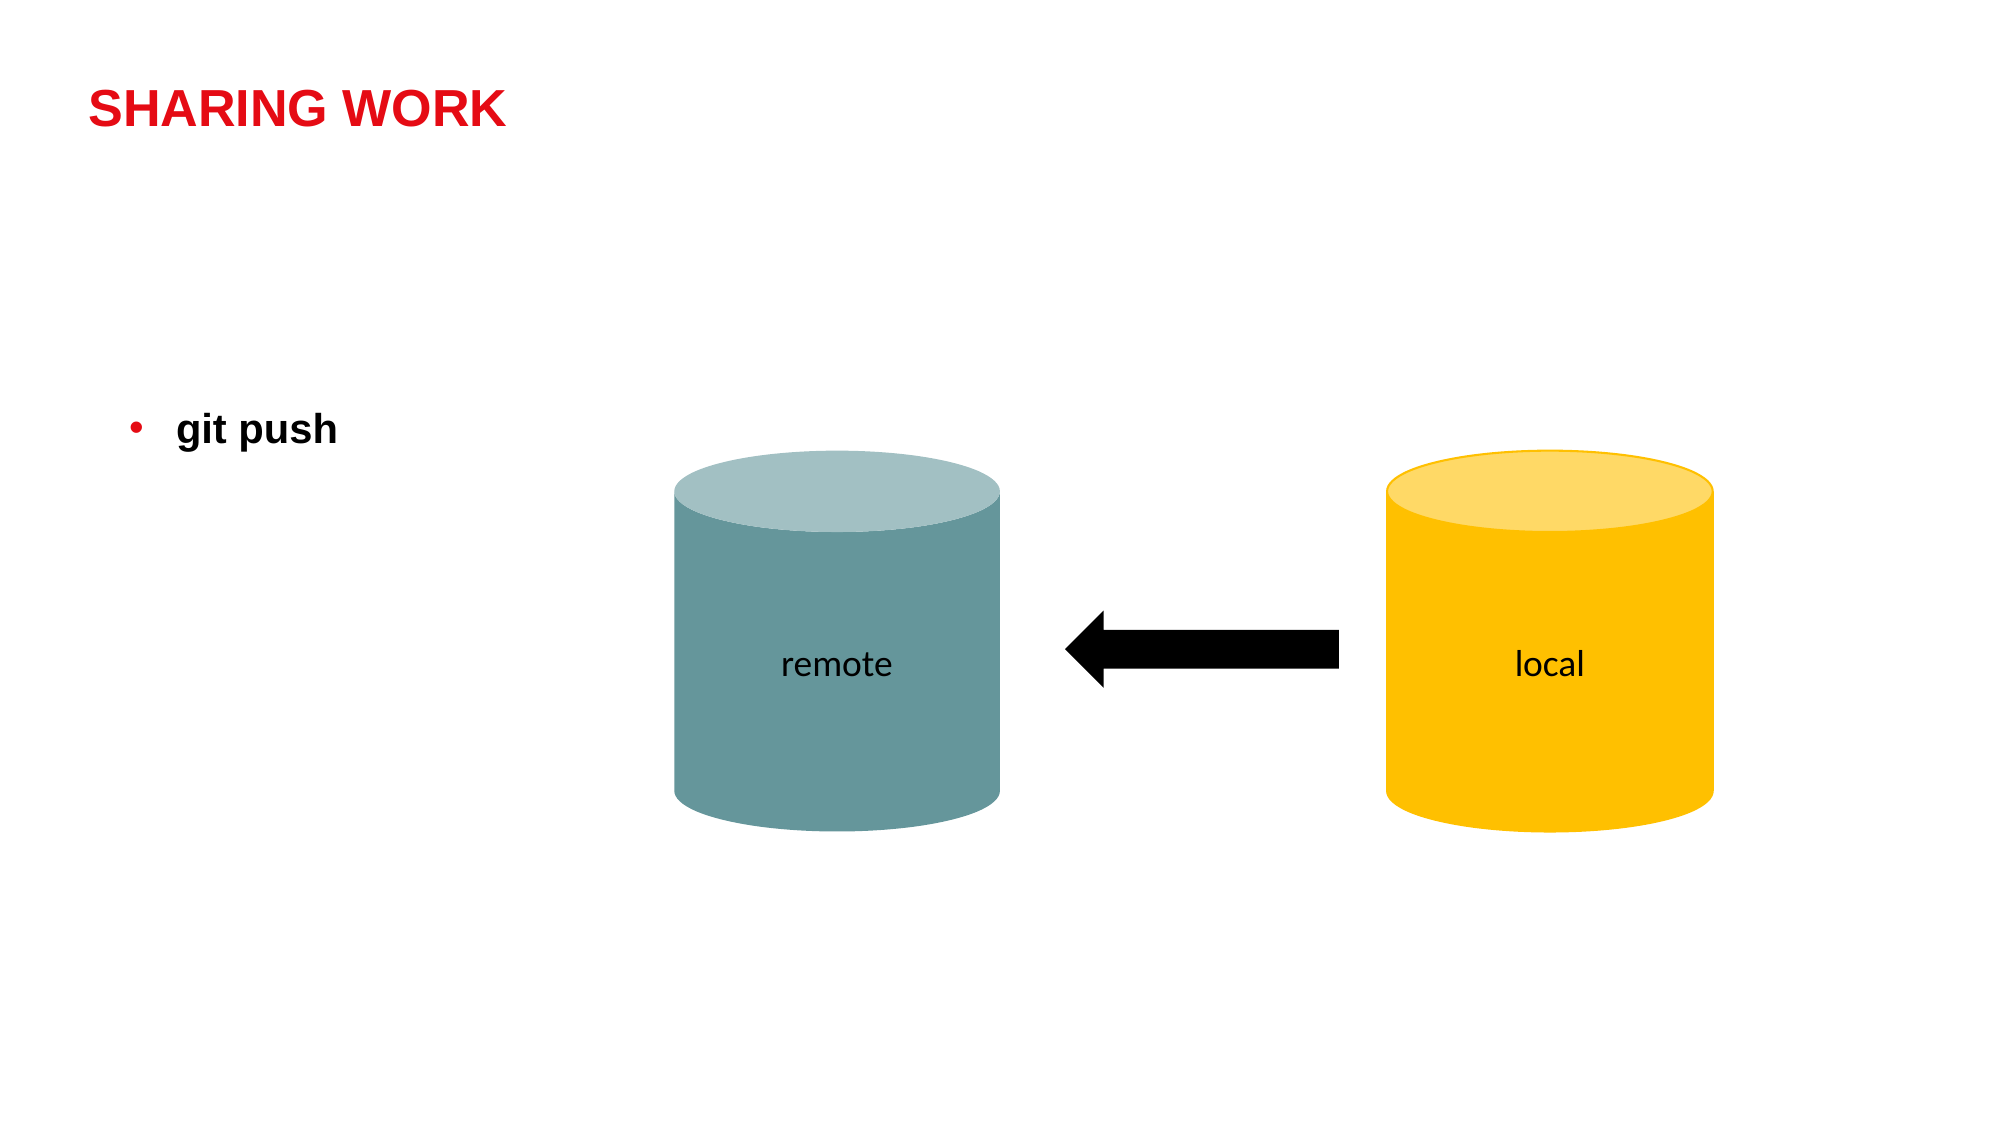

# Sharing work

git push
remote
local